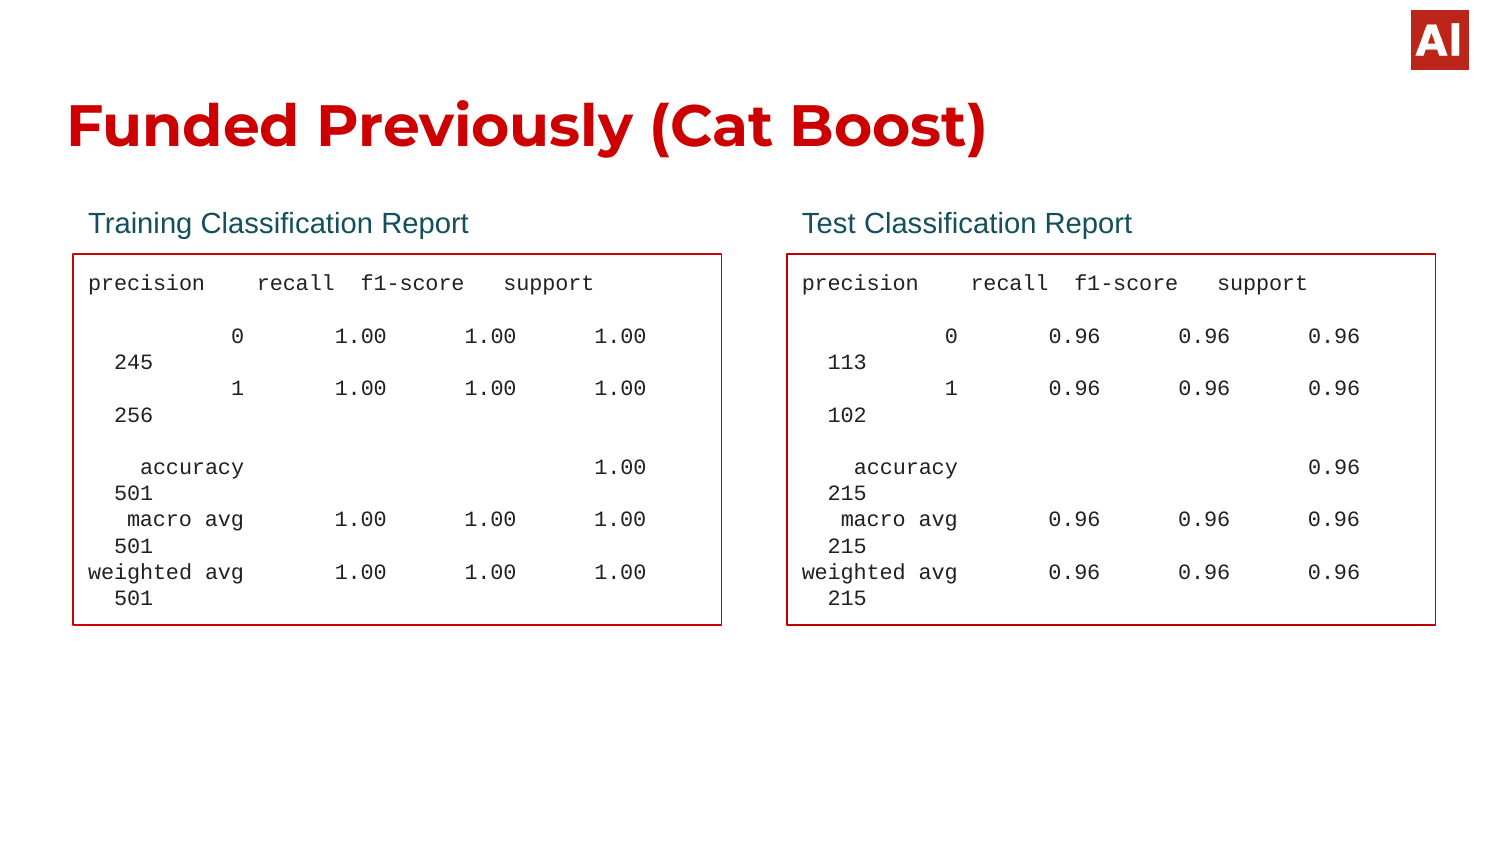

# Funded Previously (Cat Boost)

Training Classification Report
Test Classification Report
precision    recall  f1-score   support

           0       1.00      1.00      1.00       245
           1       1.00      1.00      1.00       256

    accuracy                           1.00       501
   macro avg       1.00      1.00      1.00       501
weighted avg       1.00      1.00      1.00       501
precision    recall  f1-score   support

           0       0.96      0.96      0.96       113
           1       0.96      0.96      0.96       102

    accuracy                           0.96       215
   macro avg       0.96      0.96      0.96       215
weighted avg       0.96      0.96      0.96       215